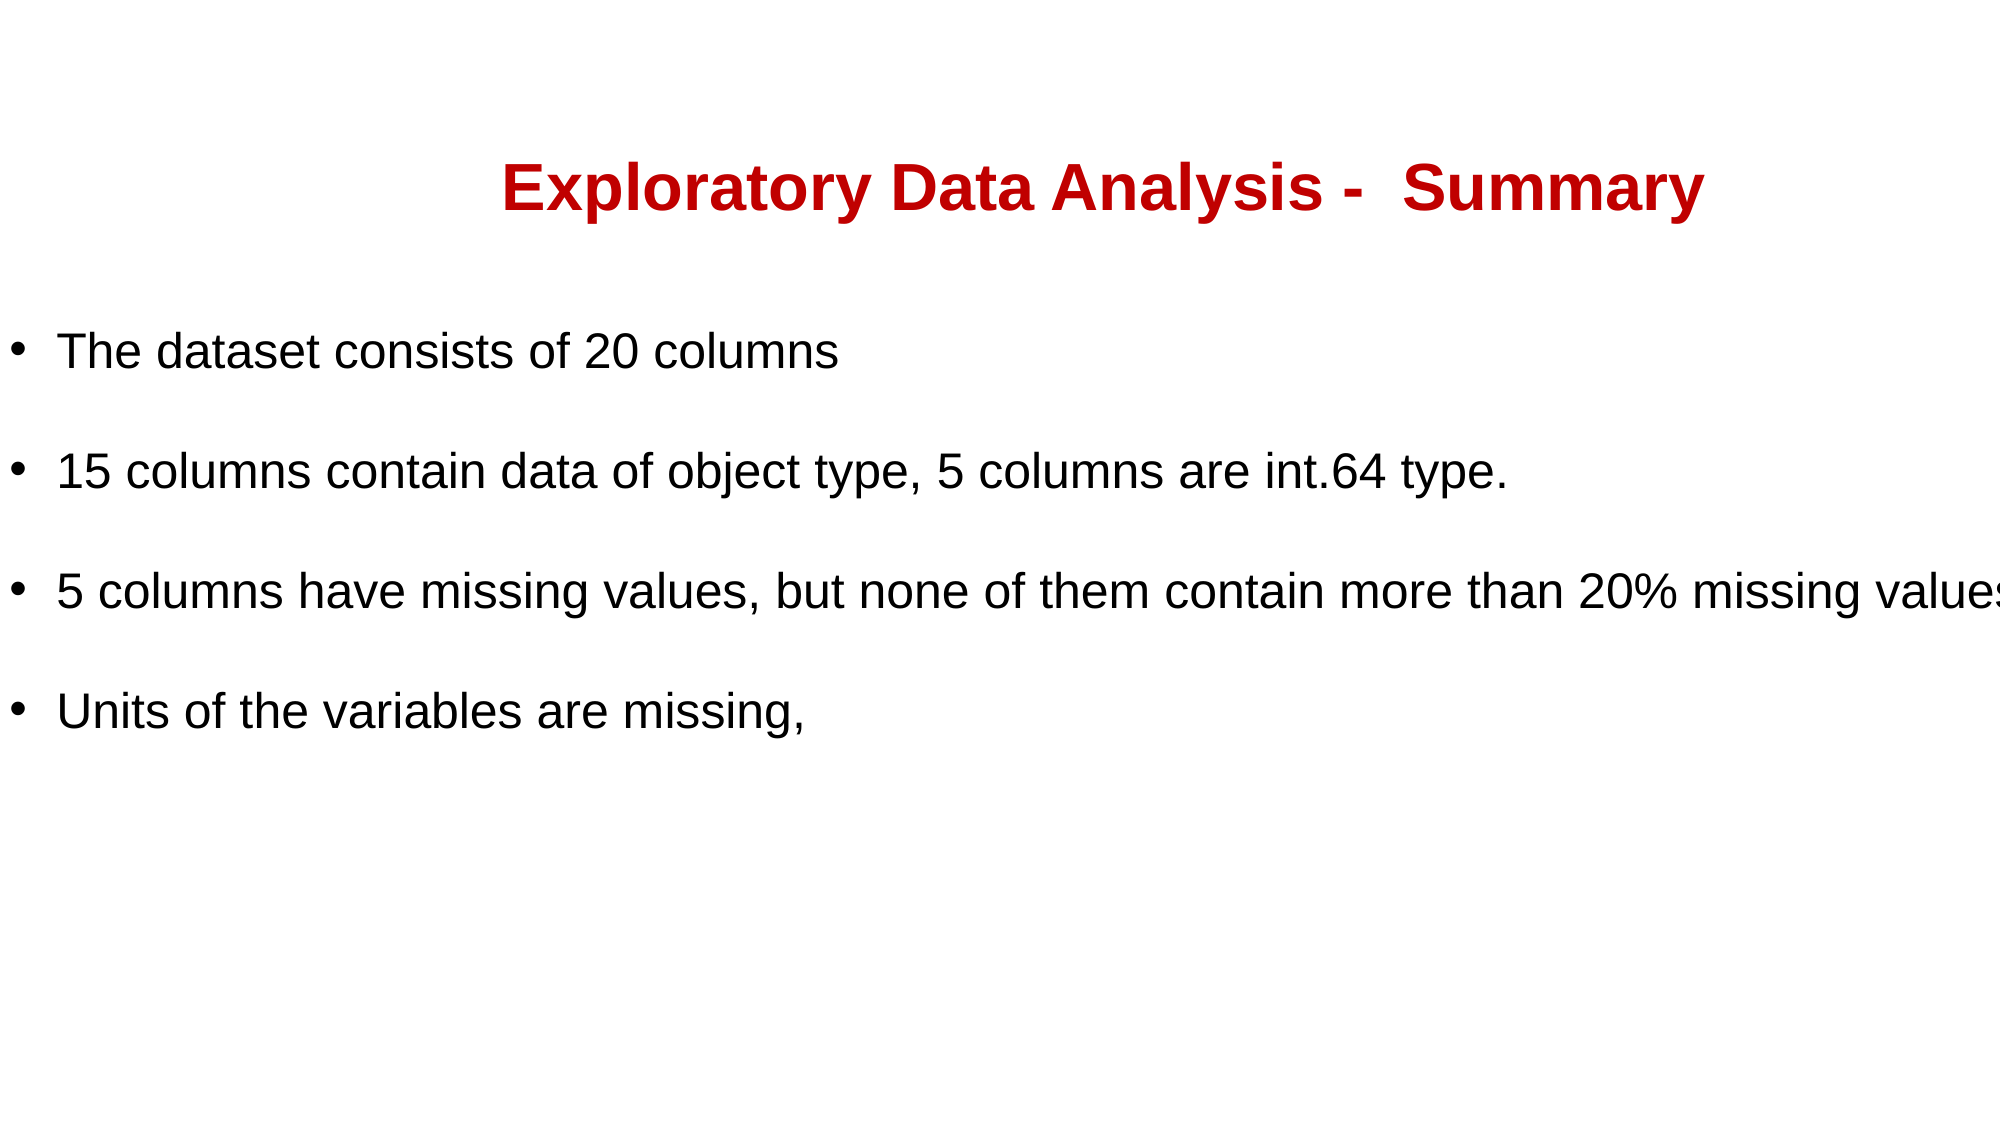

Exploratory Data Analysis -  Summary
The dataset consists of 20 columns

15 columns contain data of object type, 5 columns are int.64 type.

5 columns have missing values, but none of them contain more than 20% missing values

Units of the variables are missing,